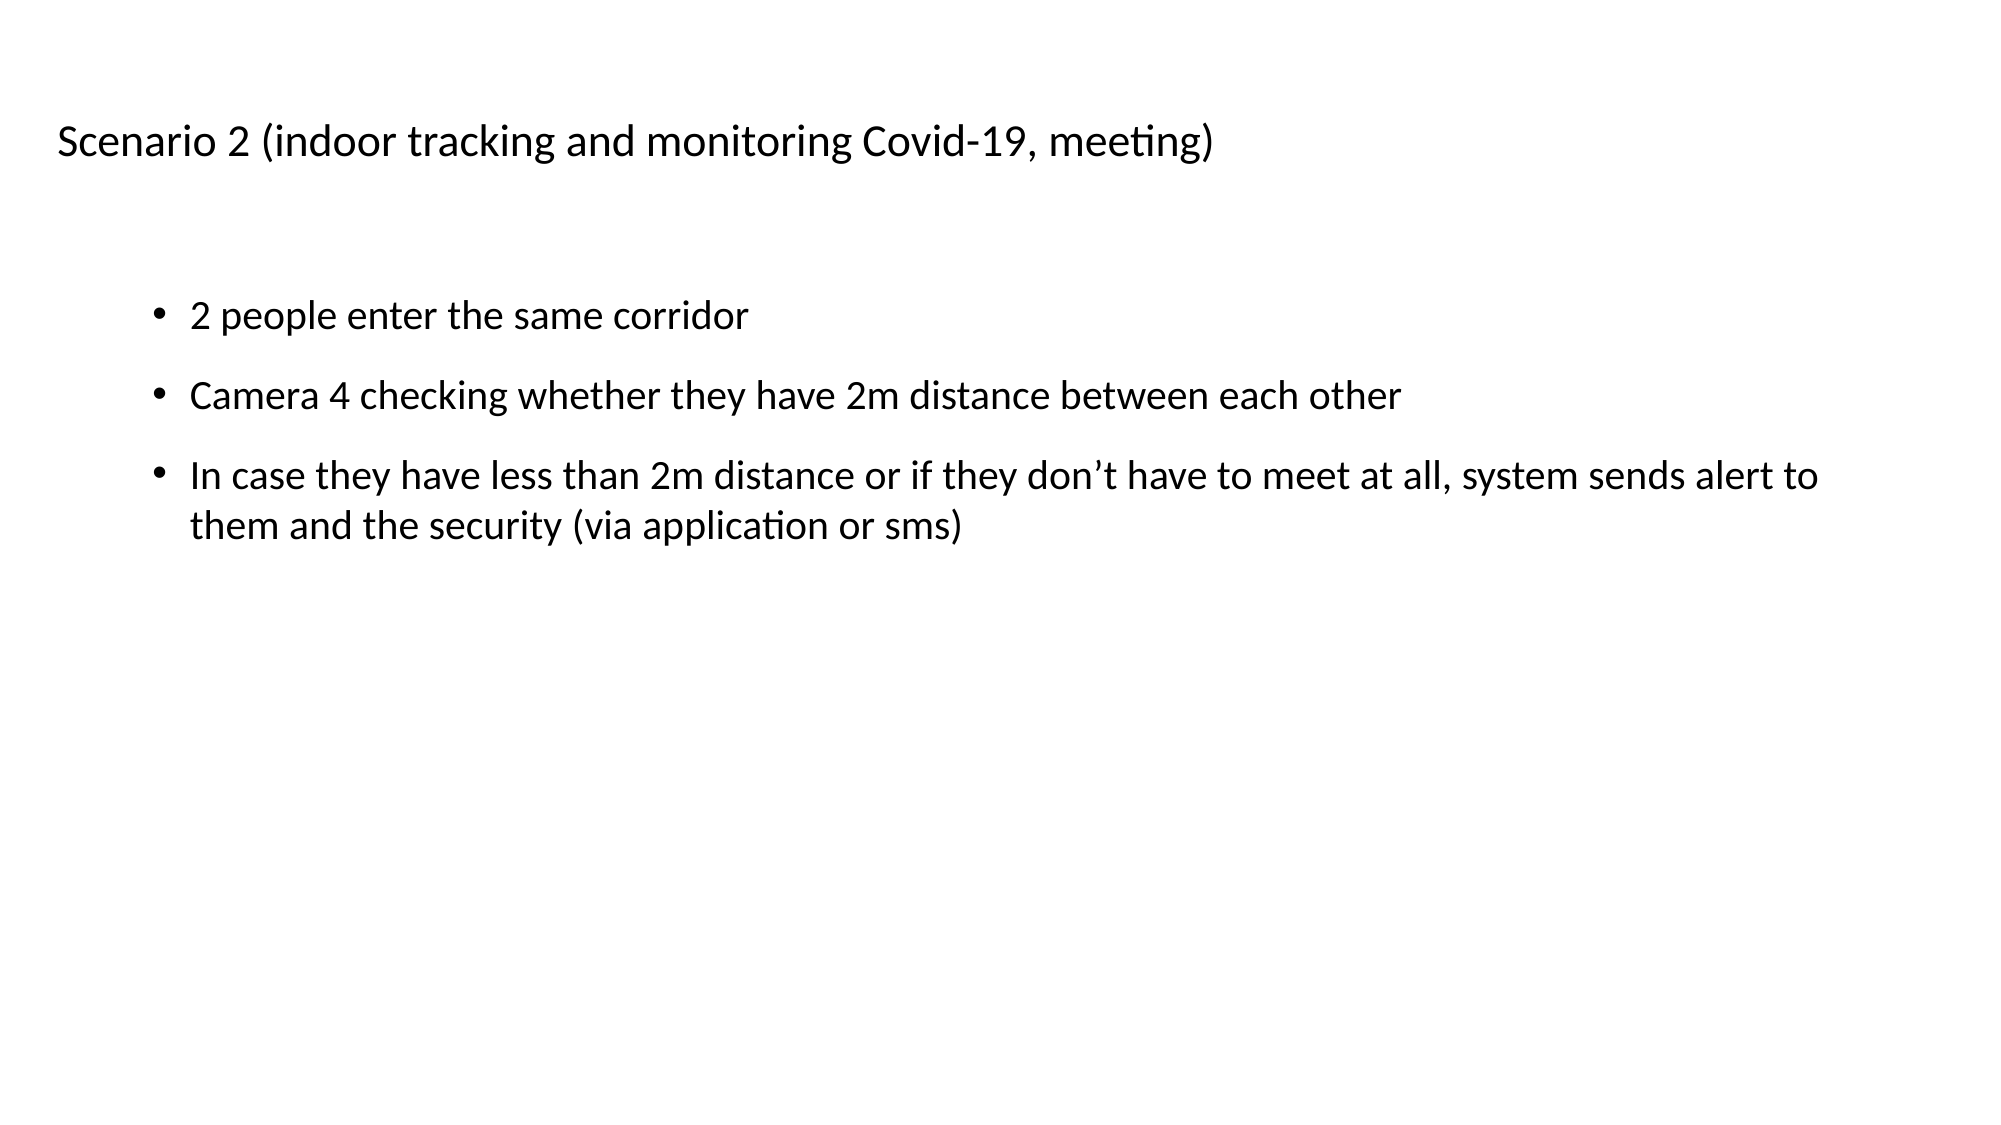

Scenario 2 (indoor tracking and monitoring Covid-19, meeting)
# 2 people enter the same corridor
Camera 4 checking whether they have 2m distance between each other
In case they have less than 2m distance or if they don’t have to meet at all, system sends alert to them and the security (via application or sms)